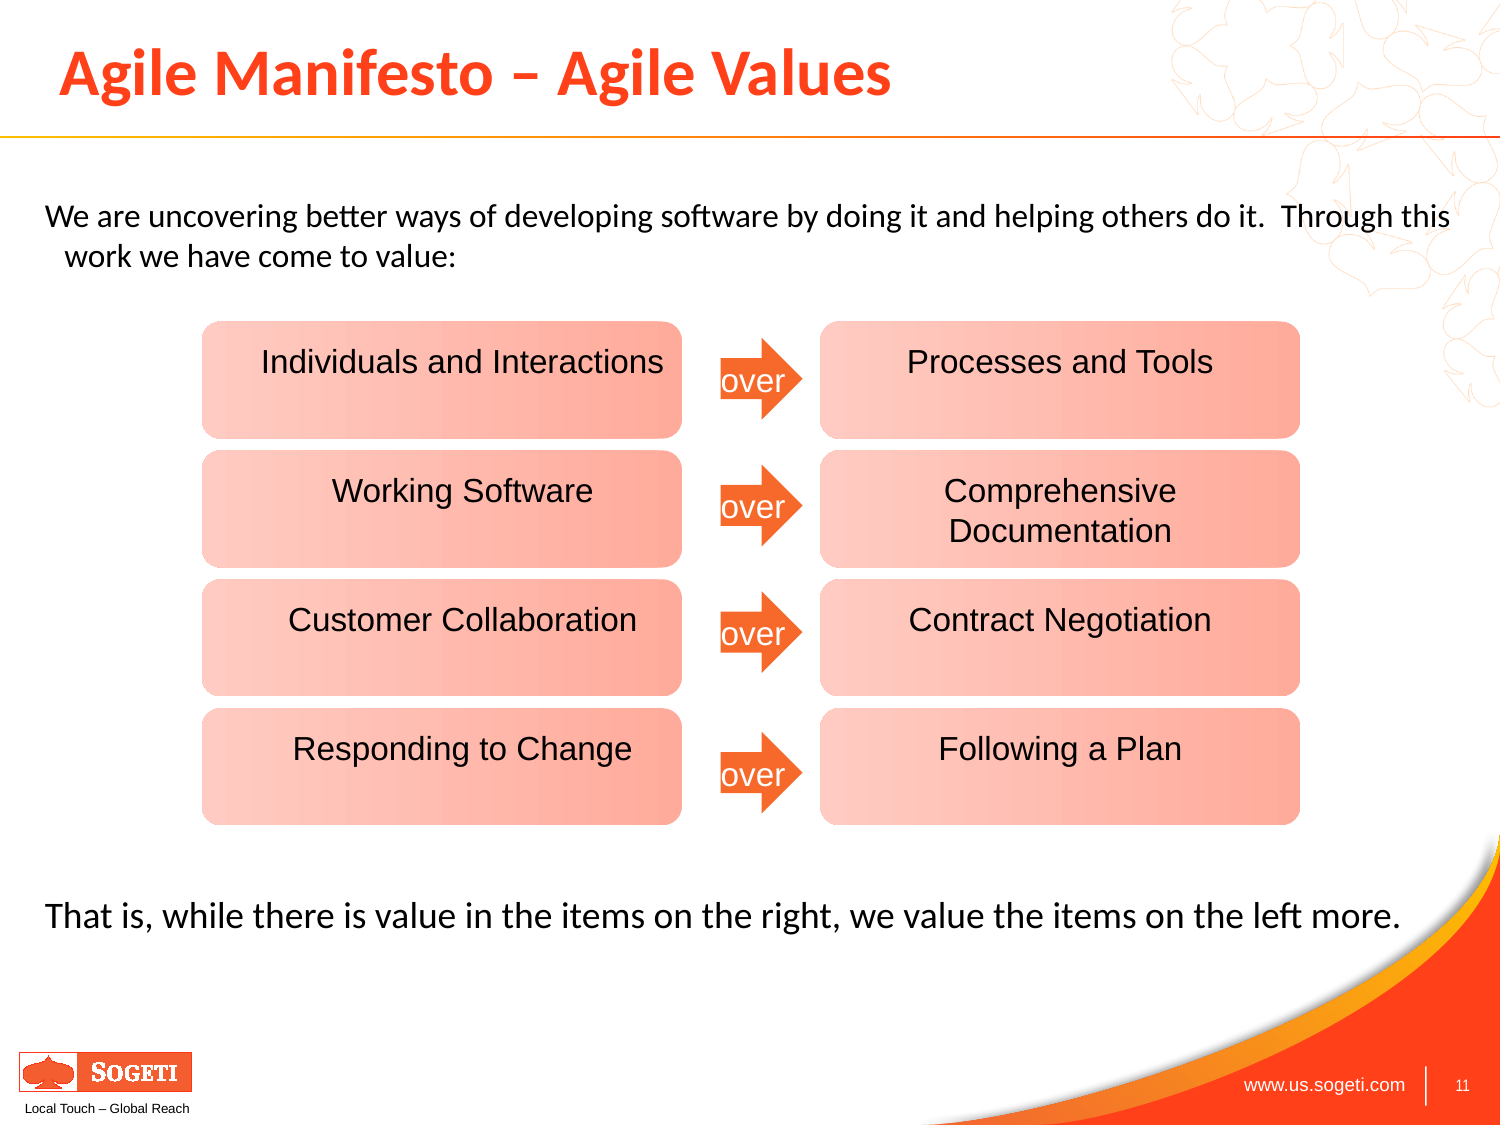

# Agile Manifesto – Agile Values
We are uncovering better ways of developing software by doing it and helping others do it.  Through this work we have come to value:

That is, while there is value in the items on the right, we value the items on the left more.

Individuals and Interactions
Processes and Tools

over

Working Software
Comprehensive Documentation

over

Customer Collaboration
Contract Negotiation

over

Responding to Change
Following a Plan

over